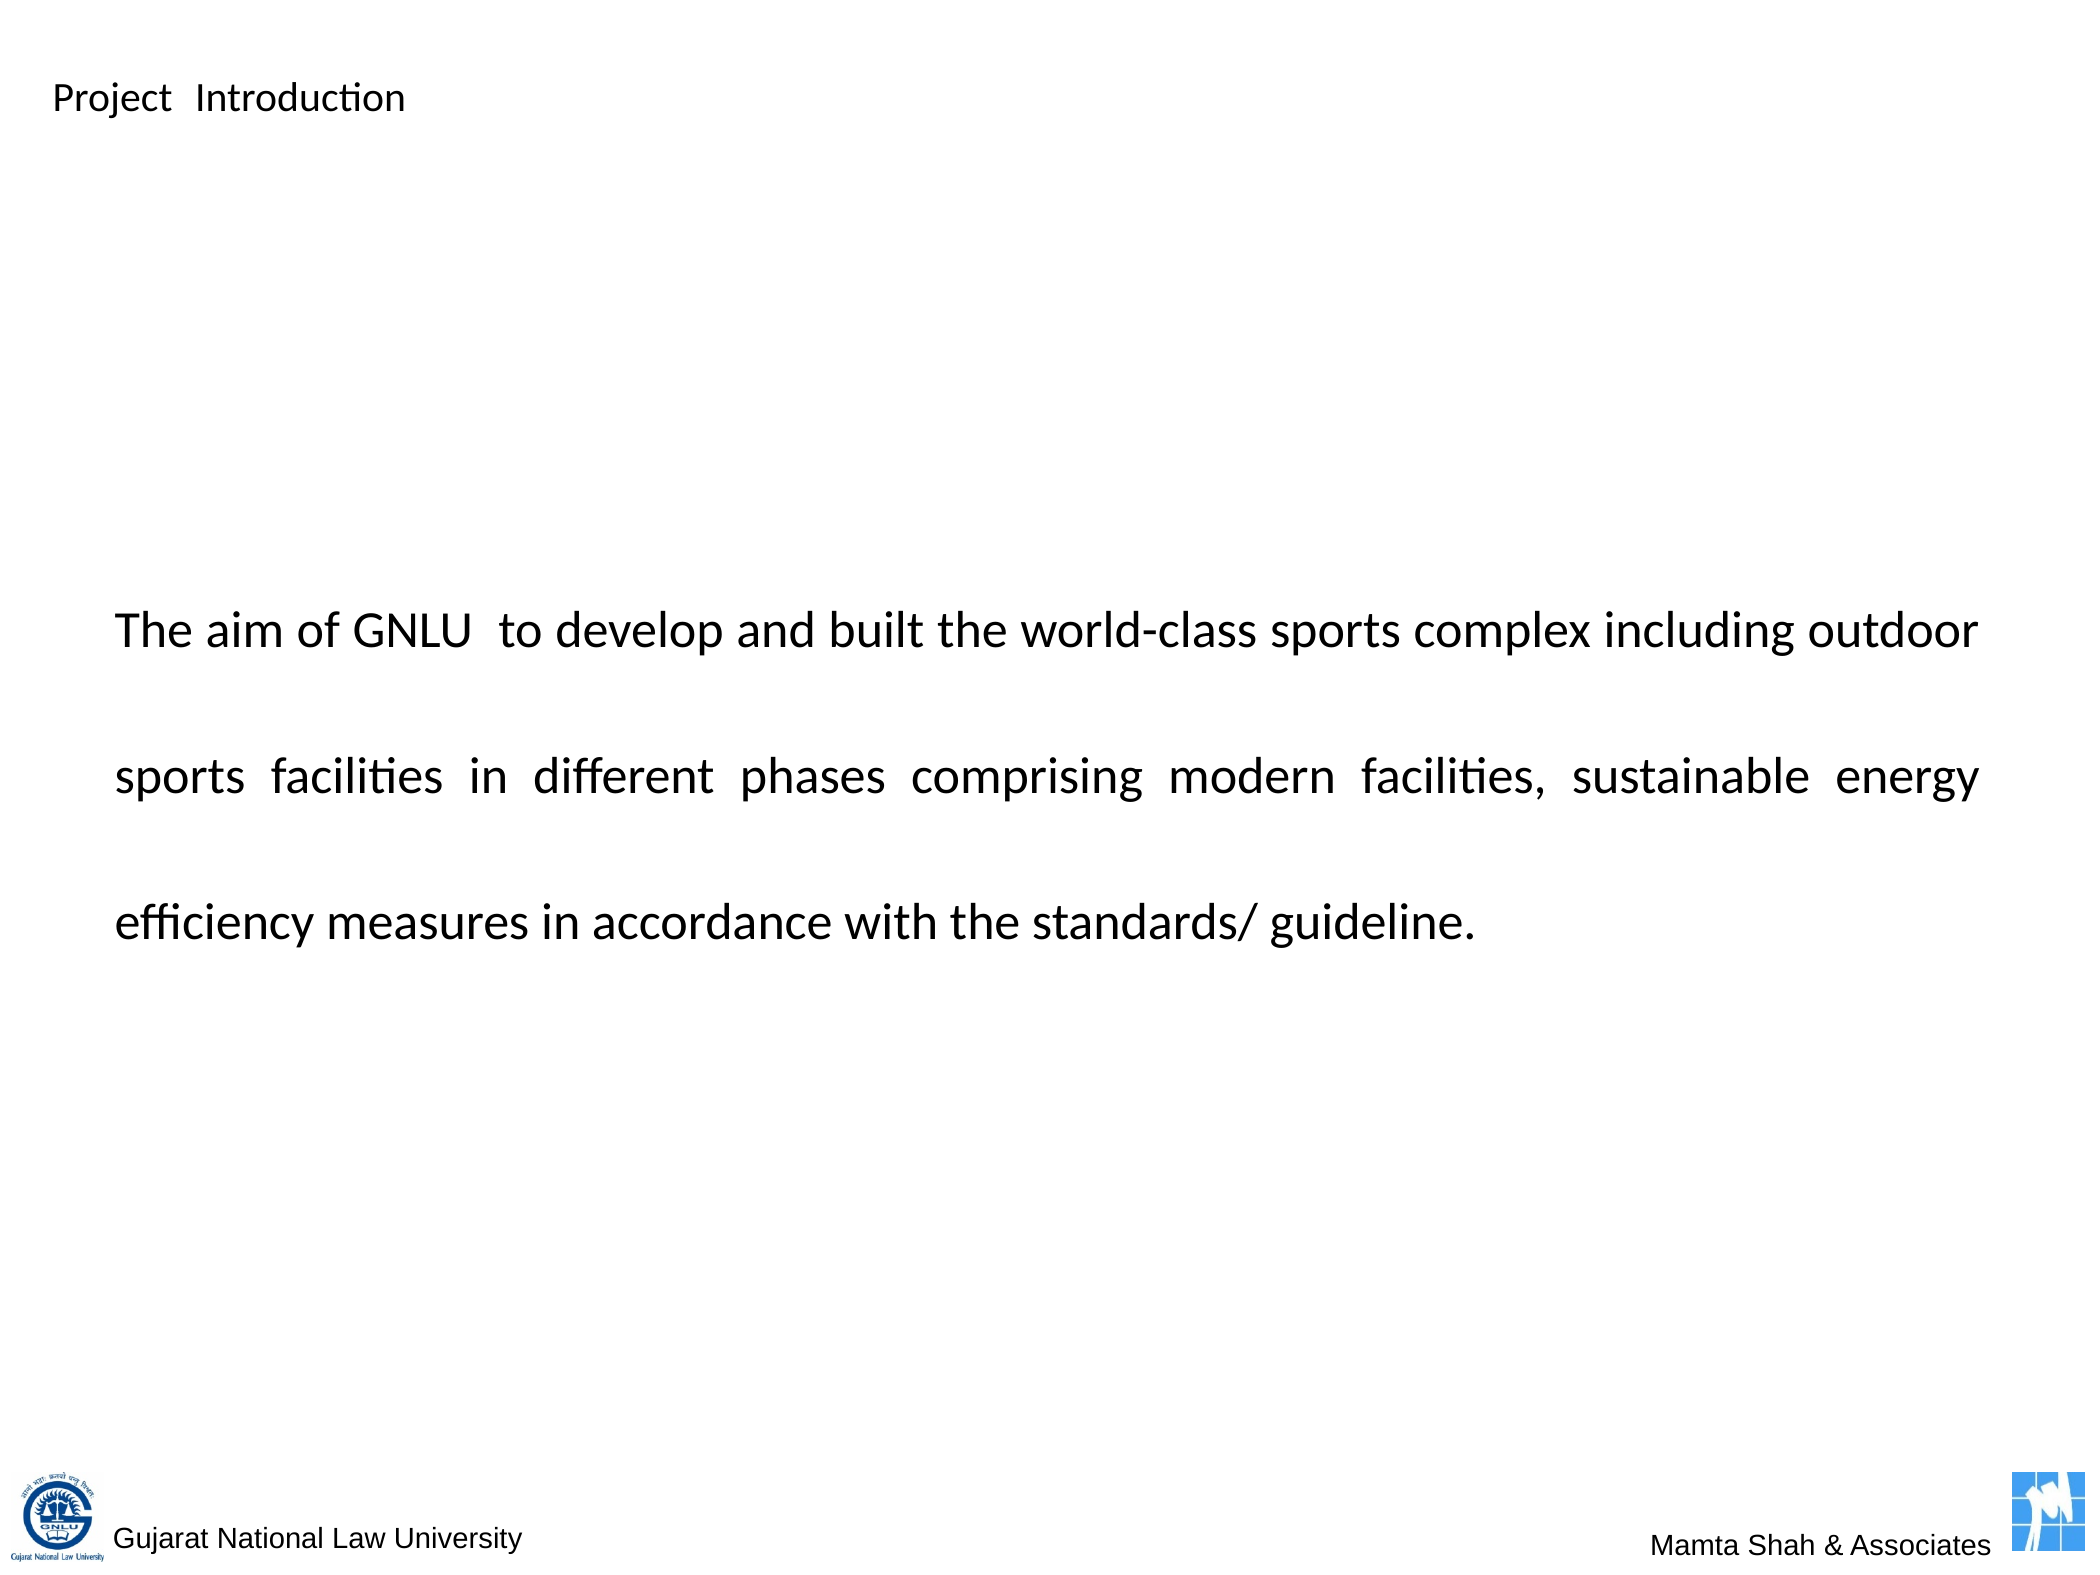

Project  Introduction
The aim of GNLU  to develop and built the world-class sports complex including outdoor sports facilities in different phases comprising modern facilities, sustainable energy efficiency measures in accordance with the standards/ guideline.